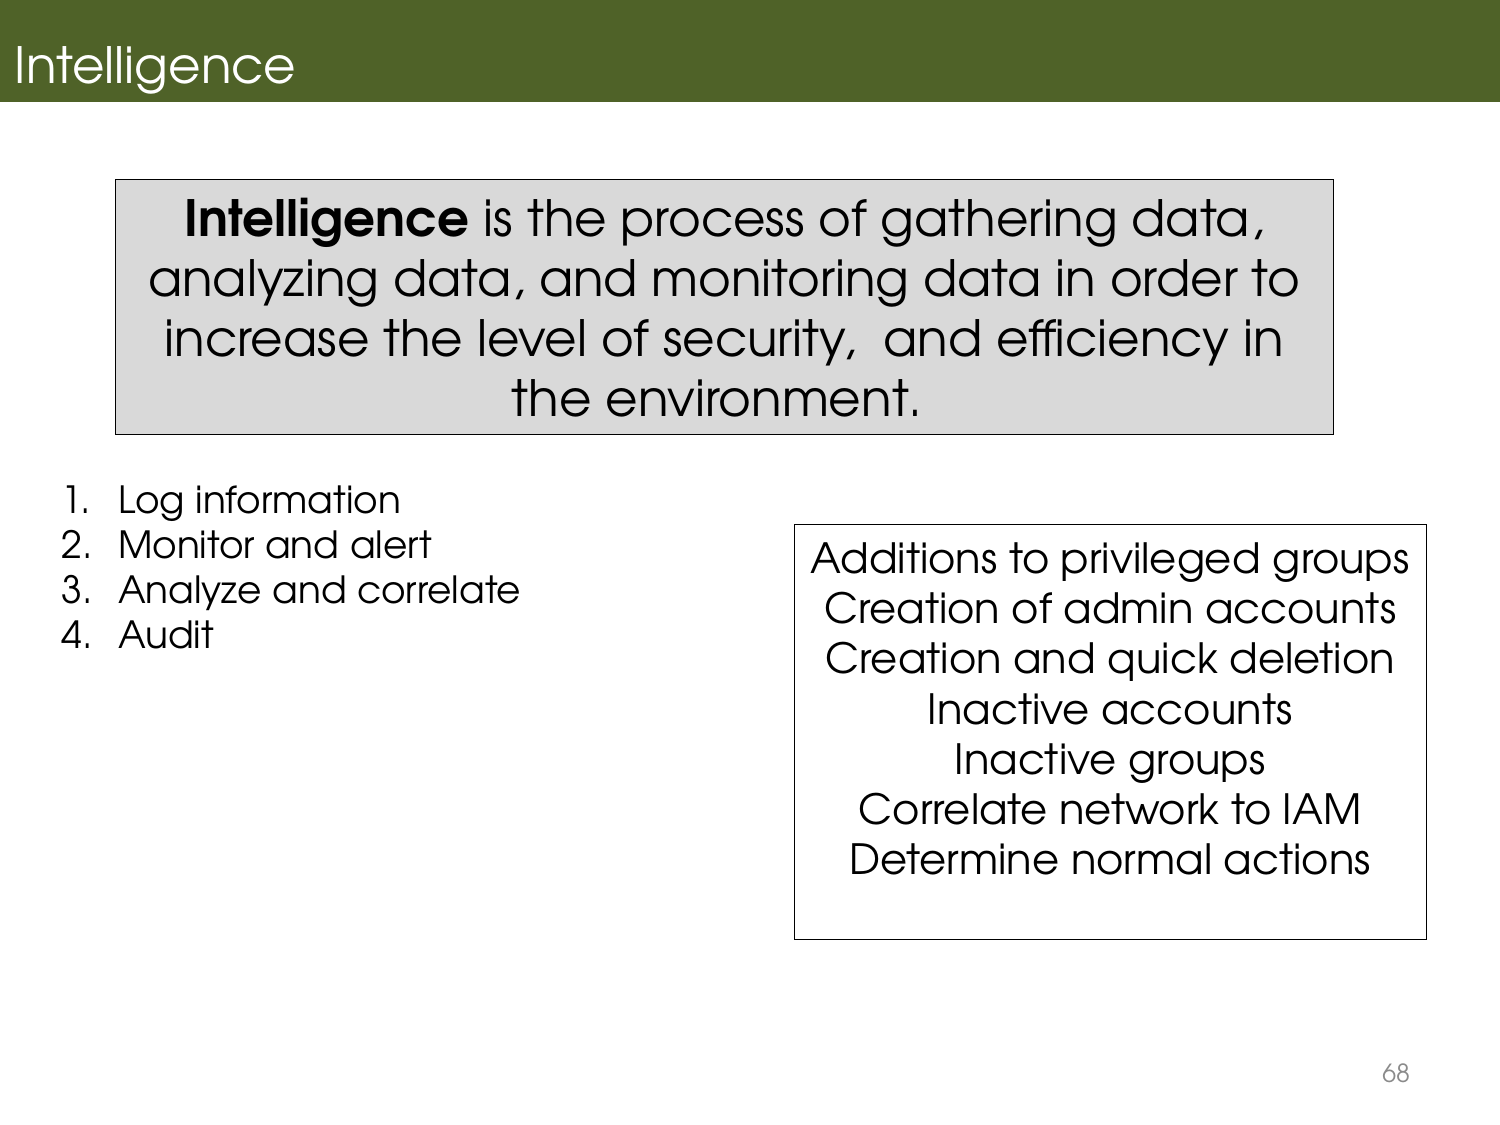

Intelligence
Intelligence is the process of gathering data, analyzing data, and monitoring data in order to increase the level of security,  and efficiency in the environment.
Log information
Monitor and alert
Analyze and correlate
Audit

Additions to privileged groups
Creation of admin accounts
Creation and quick deletion
Inactive accounts
Inactive groups
Correlate network to IAM
Determine normal actions

68